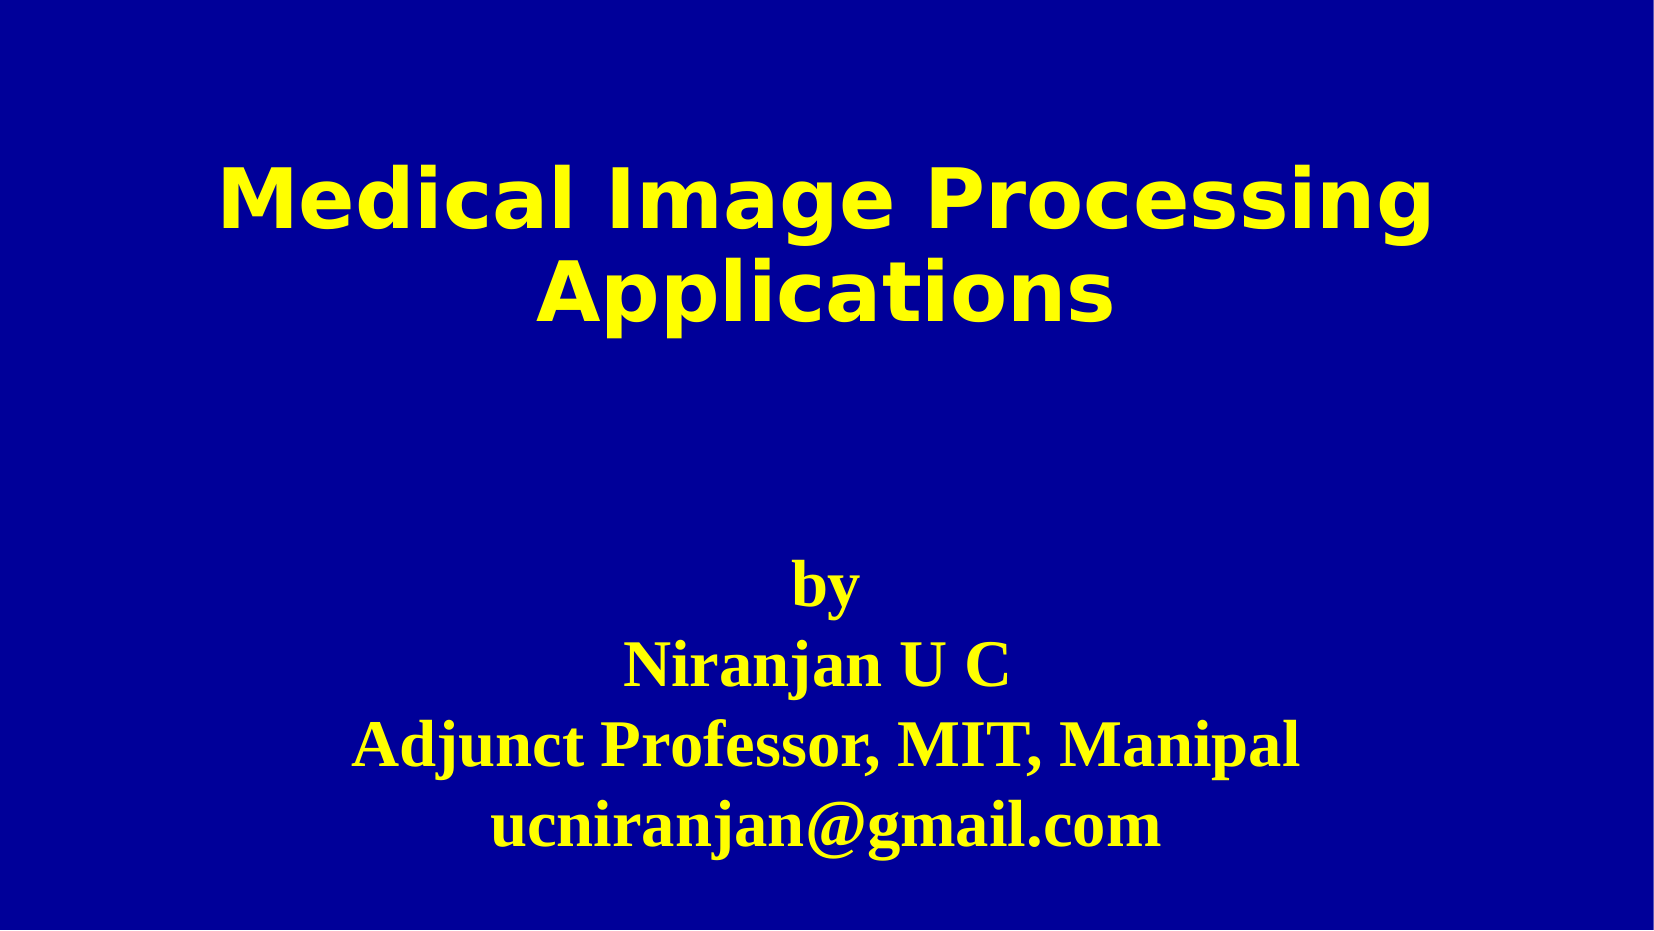

Medical Image Processing Applications

by
Niranjan U C
Adjunct Professor, MIT, Manipal
ucniranjan@gmail.com